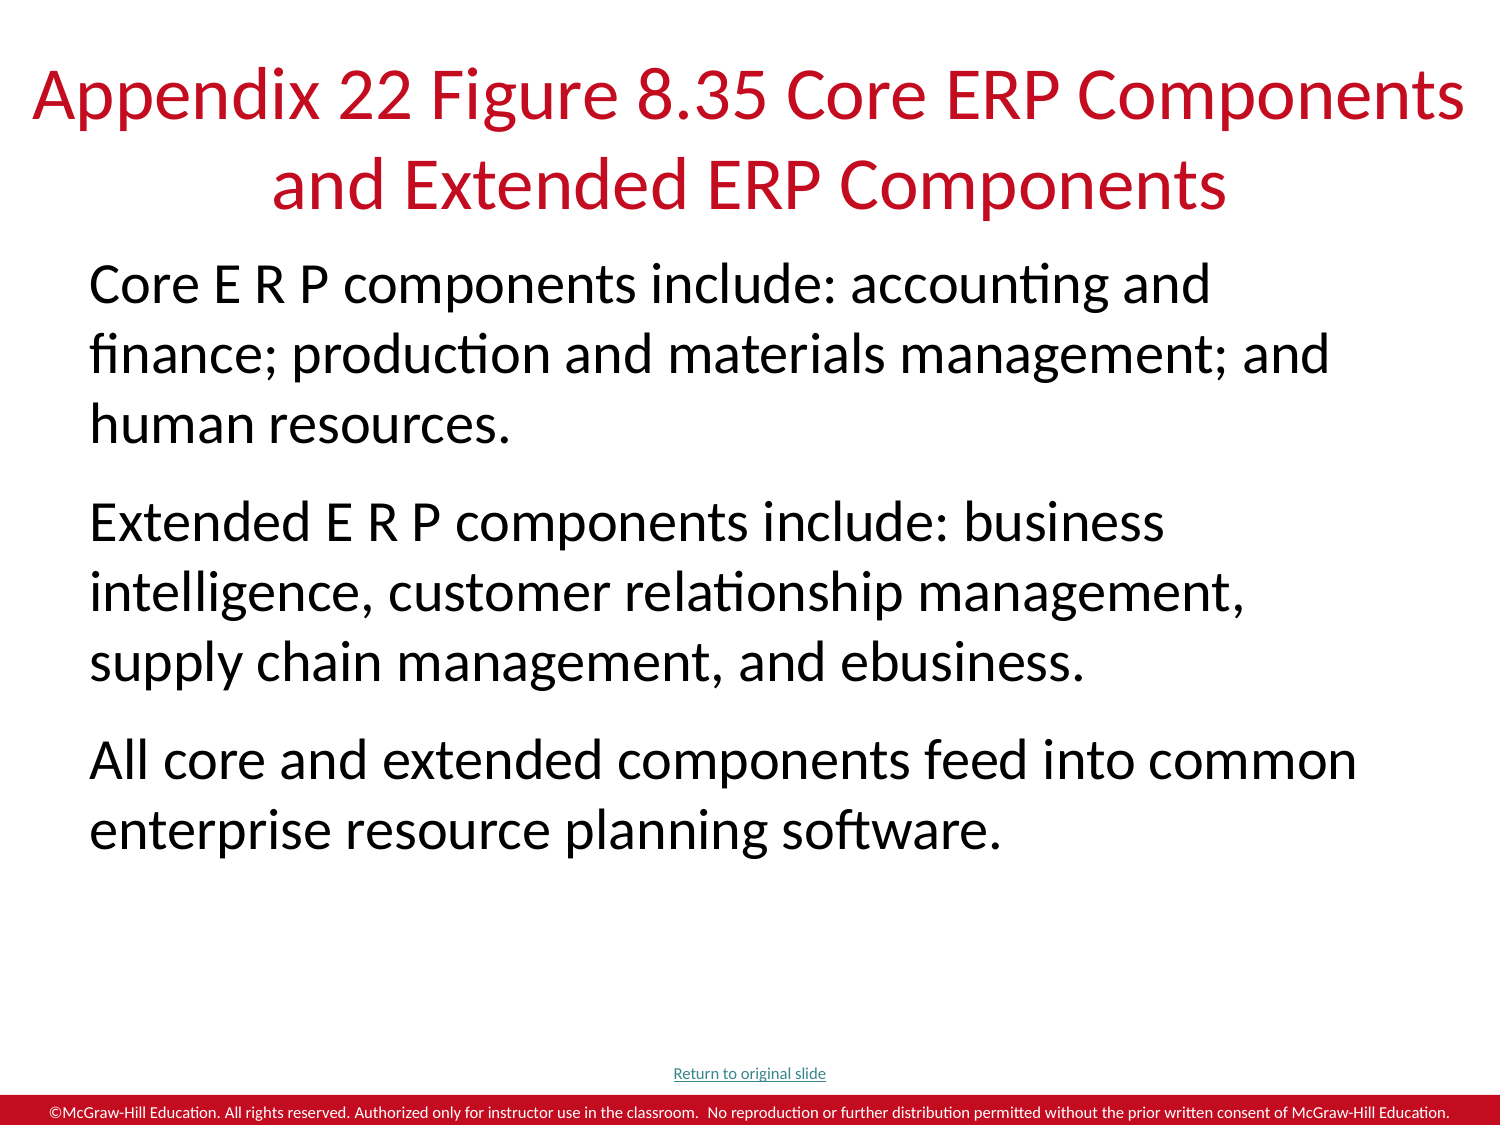

# Appendix 22 Figure 8.35 Core ERP Components and Extended ERP Components
Core E R P components include: accounting and finance; production and materials management; and human resources.
Extended E R P components include: business intelligence, customer relationship management, supply chain management, and ebusiness.
All core and extended components feed into common enterprise resource planning software.
Return to original slide